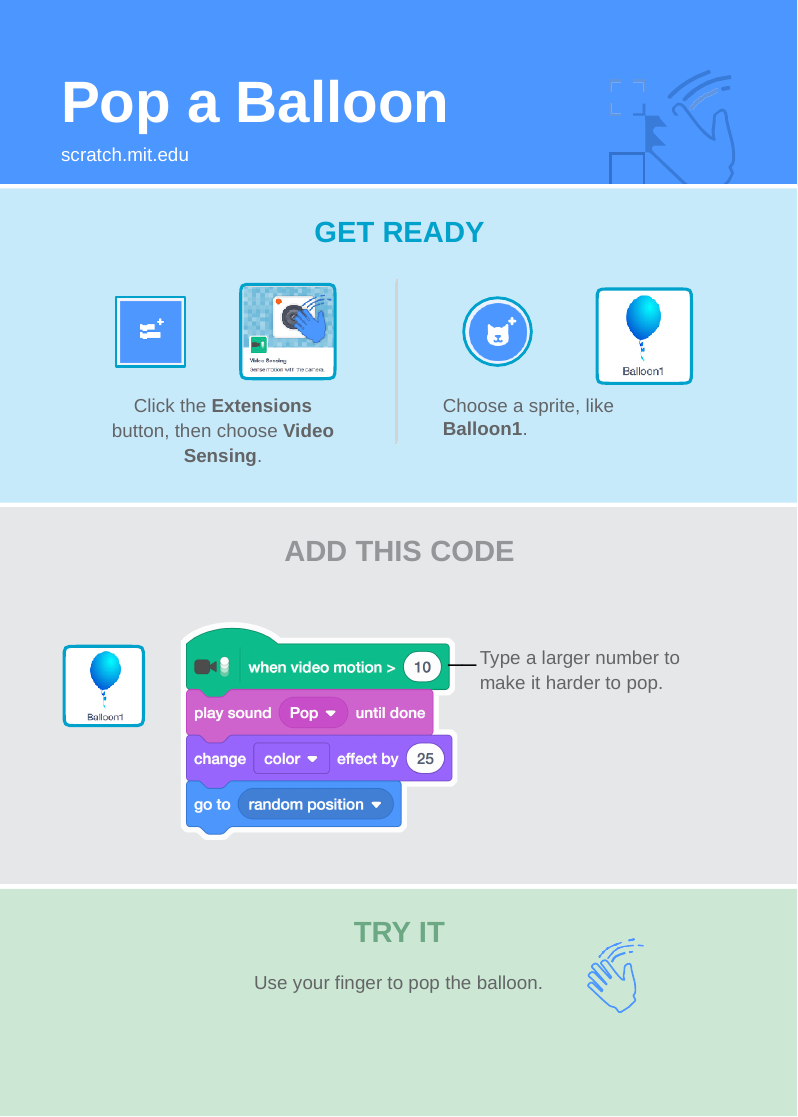

# Pop a Balloon
scratch.mit.edu

GET READY

Click the Extensions button, then choose Video Sensing.
Choose a sprite, like Balloon1.

ADD THIS CODE

__
Type a larger number to make it harder to pop.

TRY IT

Use your finger to pop the balloon.